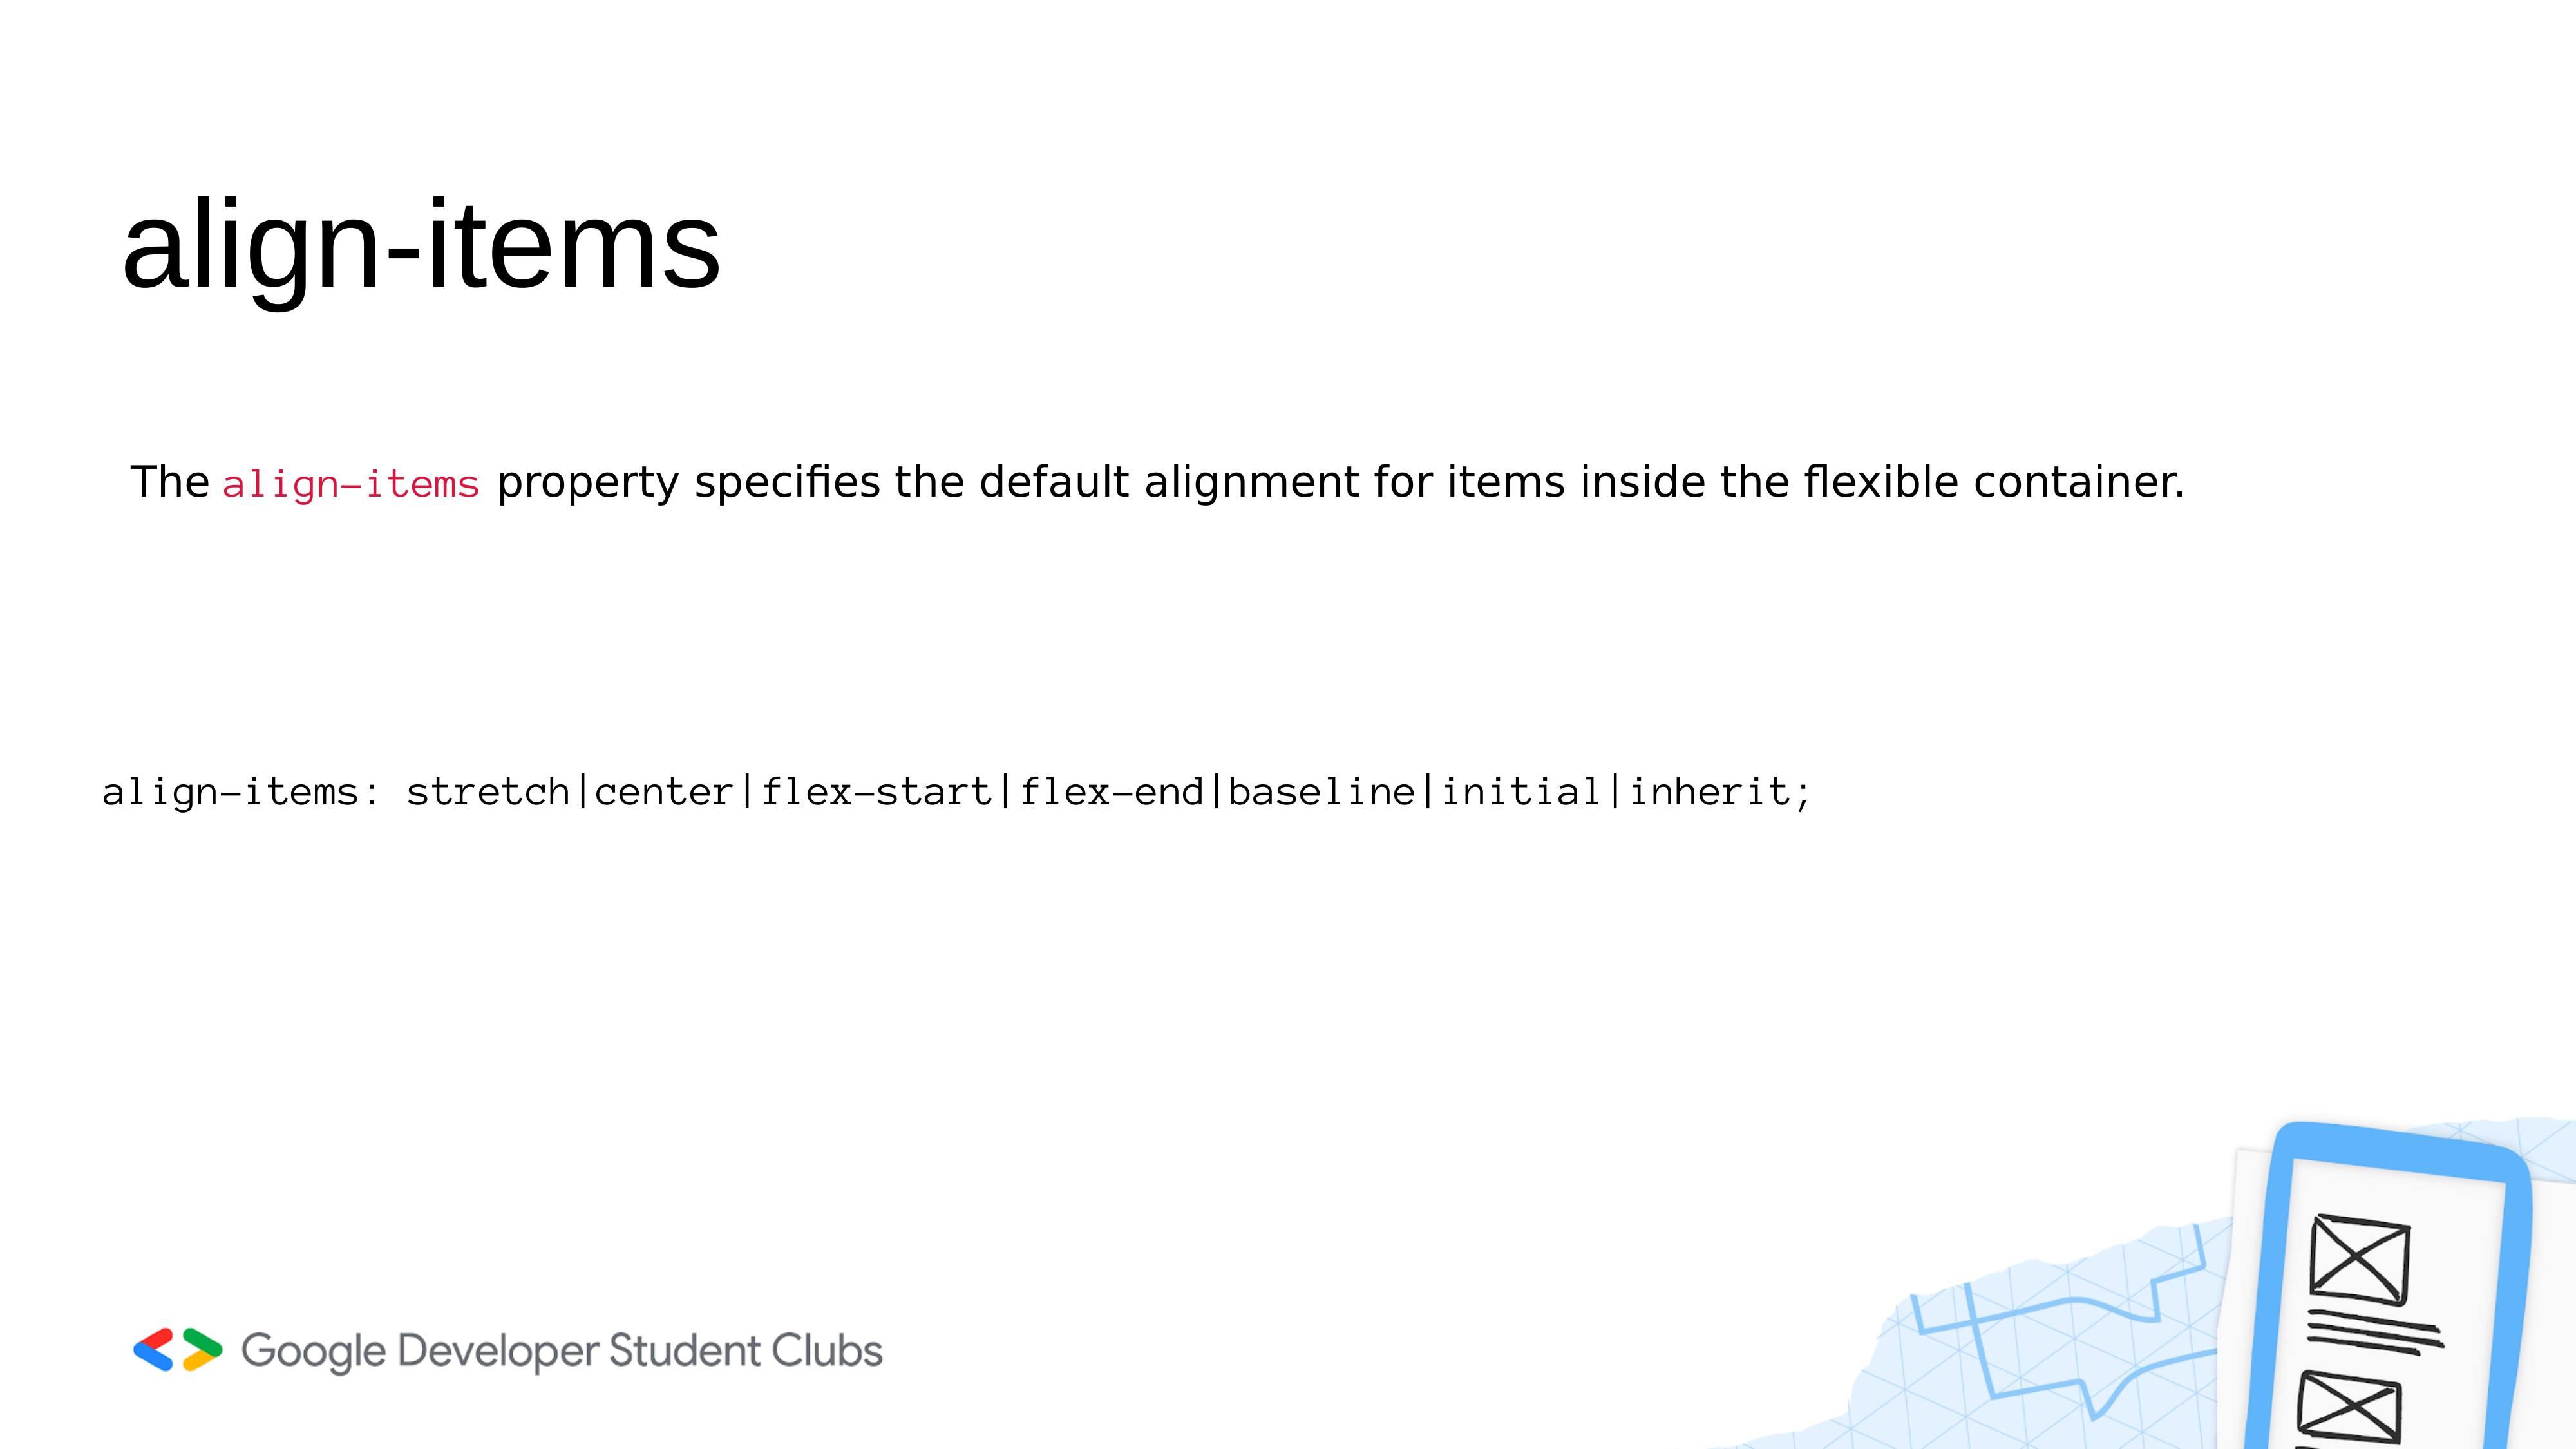

# align-items
The align-items property specifies the default alignment for items inside the flexible container.
align-items: stretch|center|flex-start|flex-end|baseline|initial|inherit;